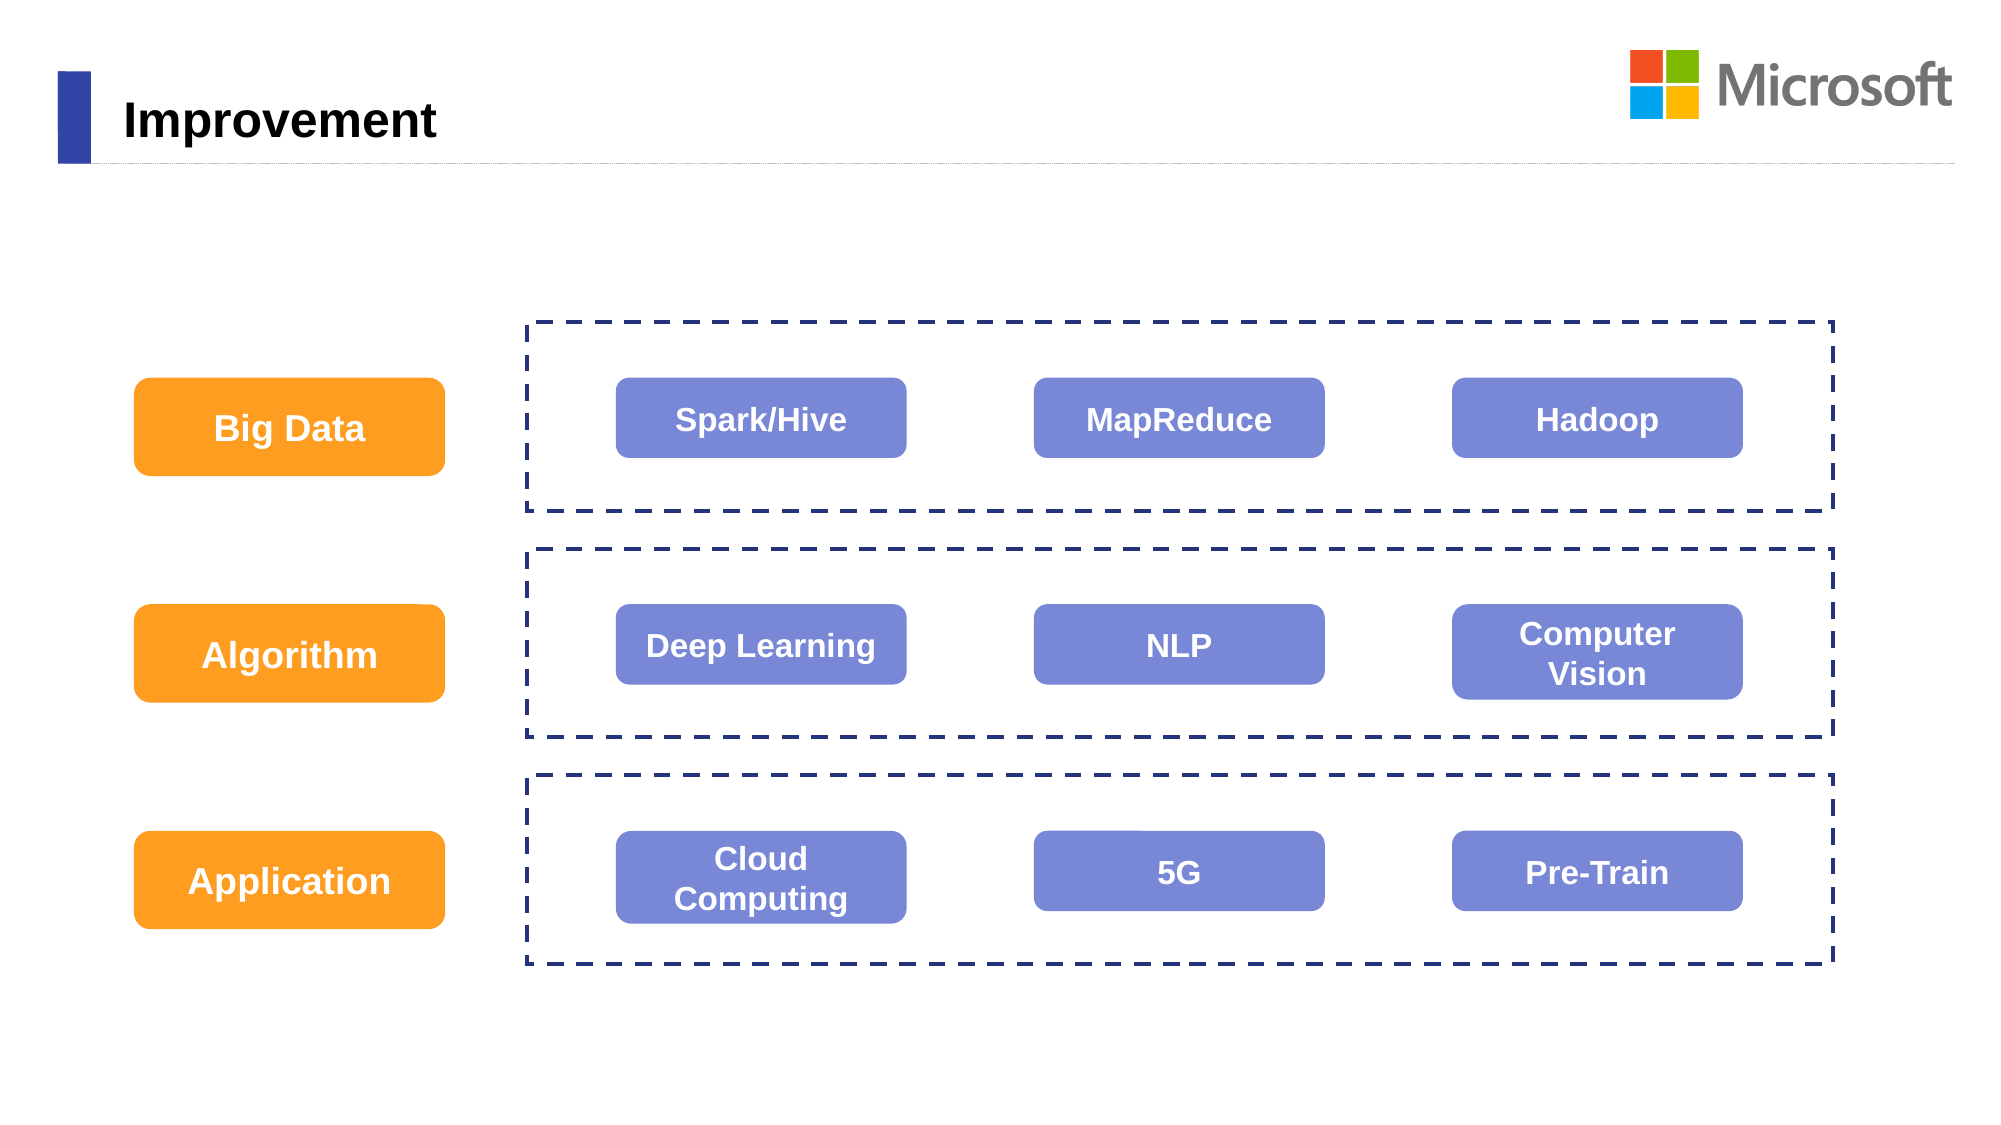

Improvement

Big Data
Spark/Hive
MapReduce
Hadoop

Algorithm
Deep Learning
NLP
Computer Vision

Application
Cloud Computing
5G
Pre-Train